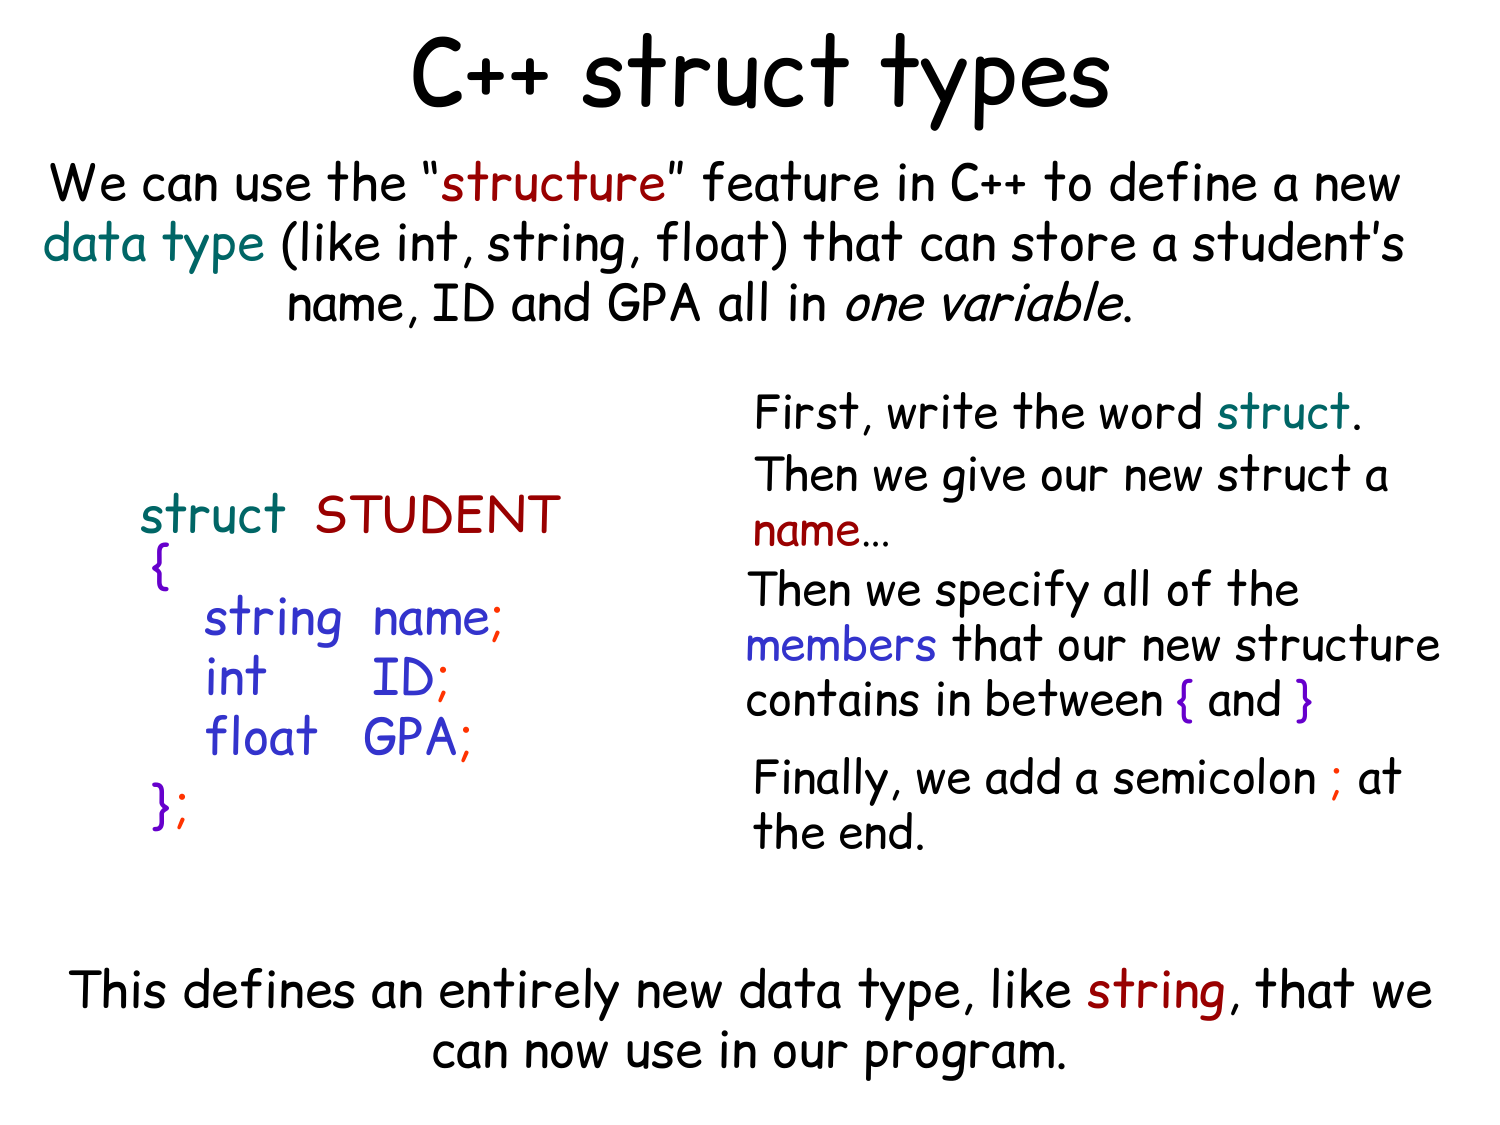

# C++ struct types
We can use the “structure” feature in C++ to define a new data type (like int, string, float) that can store a student’s name, ID and GPA all in one variable.
First, write the word struct.
Then we give our new struct a name…
struct
STUDENT
{

}
Then we specify all of the members that our new structure contains in between { and }
string  name;
int       ID;
float   GPA;
Finally, we add a semicolon ; at the end.
;
This defines an entirely new data type, like string, that we can now use in our program.